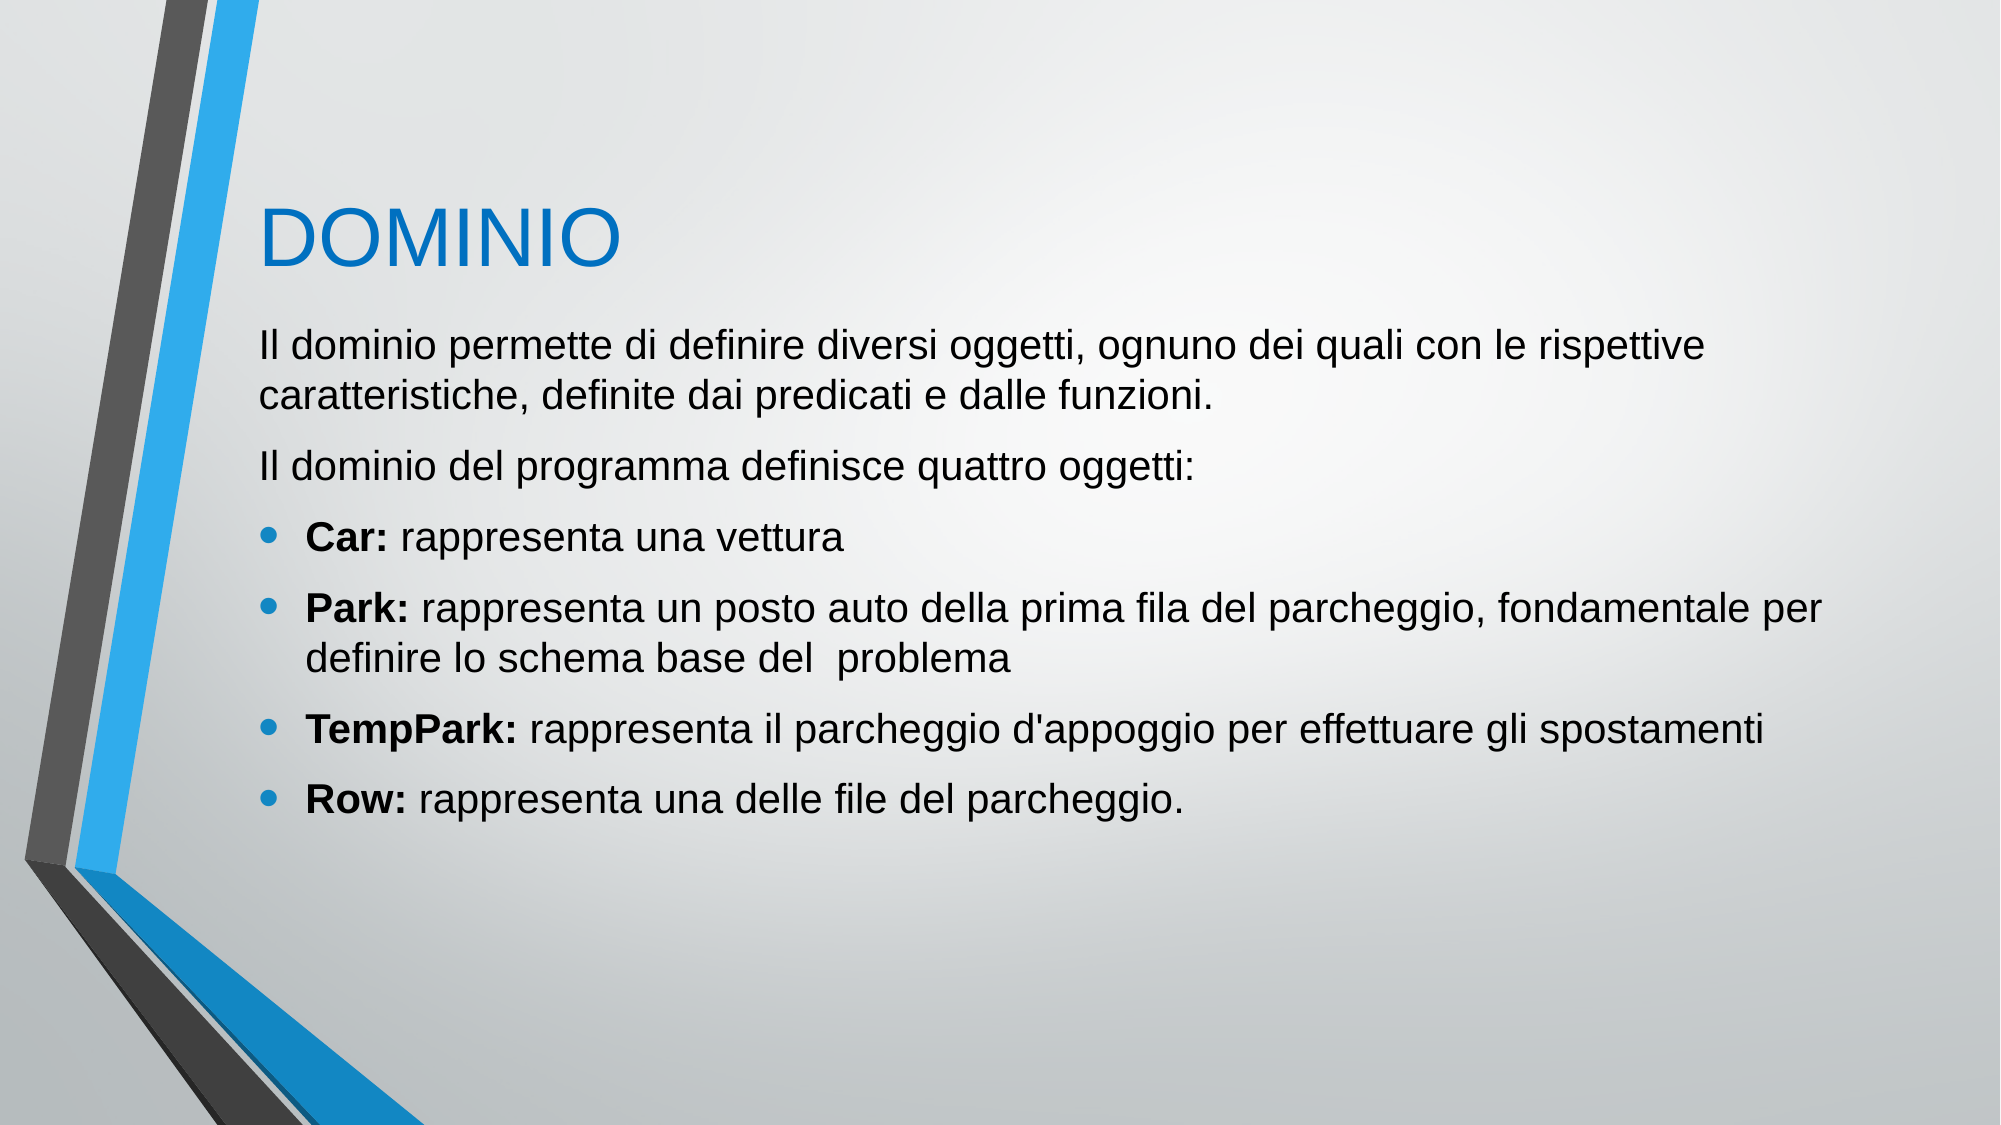

# DOMINIO
Il dominio permette di definire diversi oggetti, ognuno dei quali con le rispettive caratteristiche, definite dai predicati e dalle funzioni.
Il dominio del programma definisce quattro oggetti:
Car: rappresenta una vettura
Park: rappresenta un posto auto della prima fila del parcheggio, fondamentale per definire lo schema base del  problema
TempPark: rappresenta il parcheggio d'appoggio per effettuare gli spostamenti
Row: rappresenta una delle file del parcheggio.